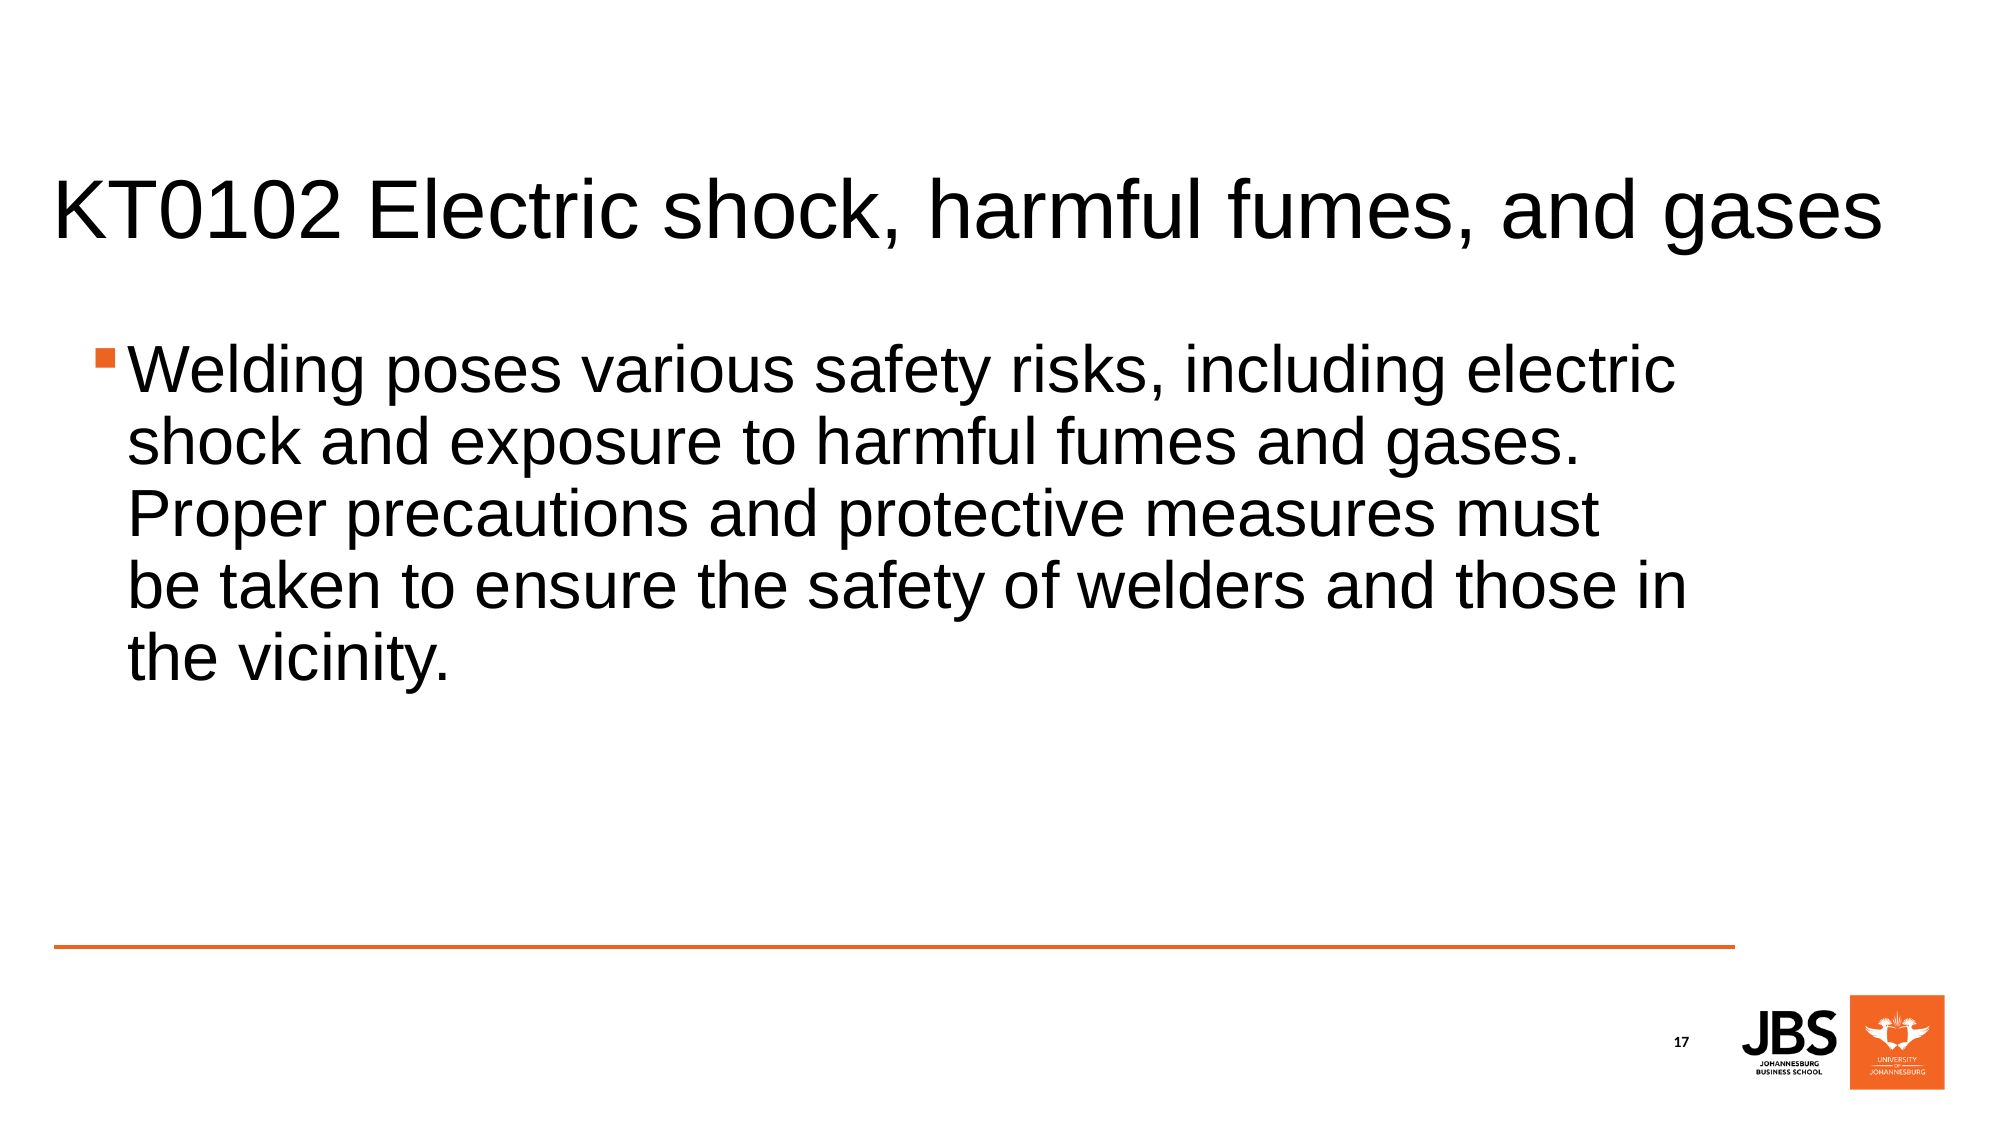

# KT0102 Electric shock, harmful fumes, and gases
Welding poses various safety risks, including electric shock and exposure to harmful fumes and gases. Proper precautions and protective measures must be taken to ensure the safety of welders and those in the vicinity.